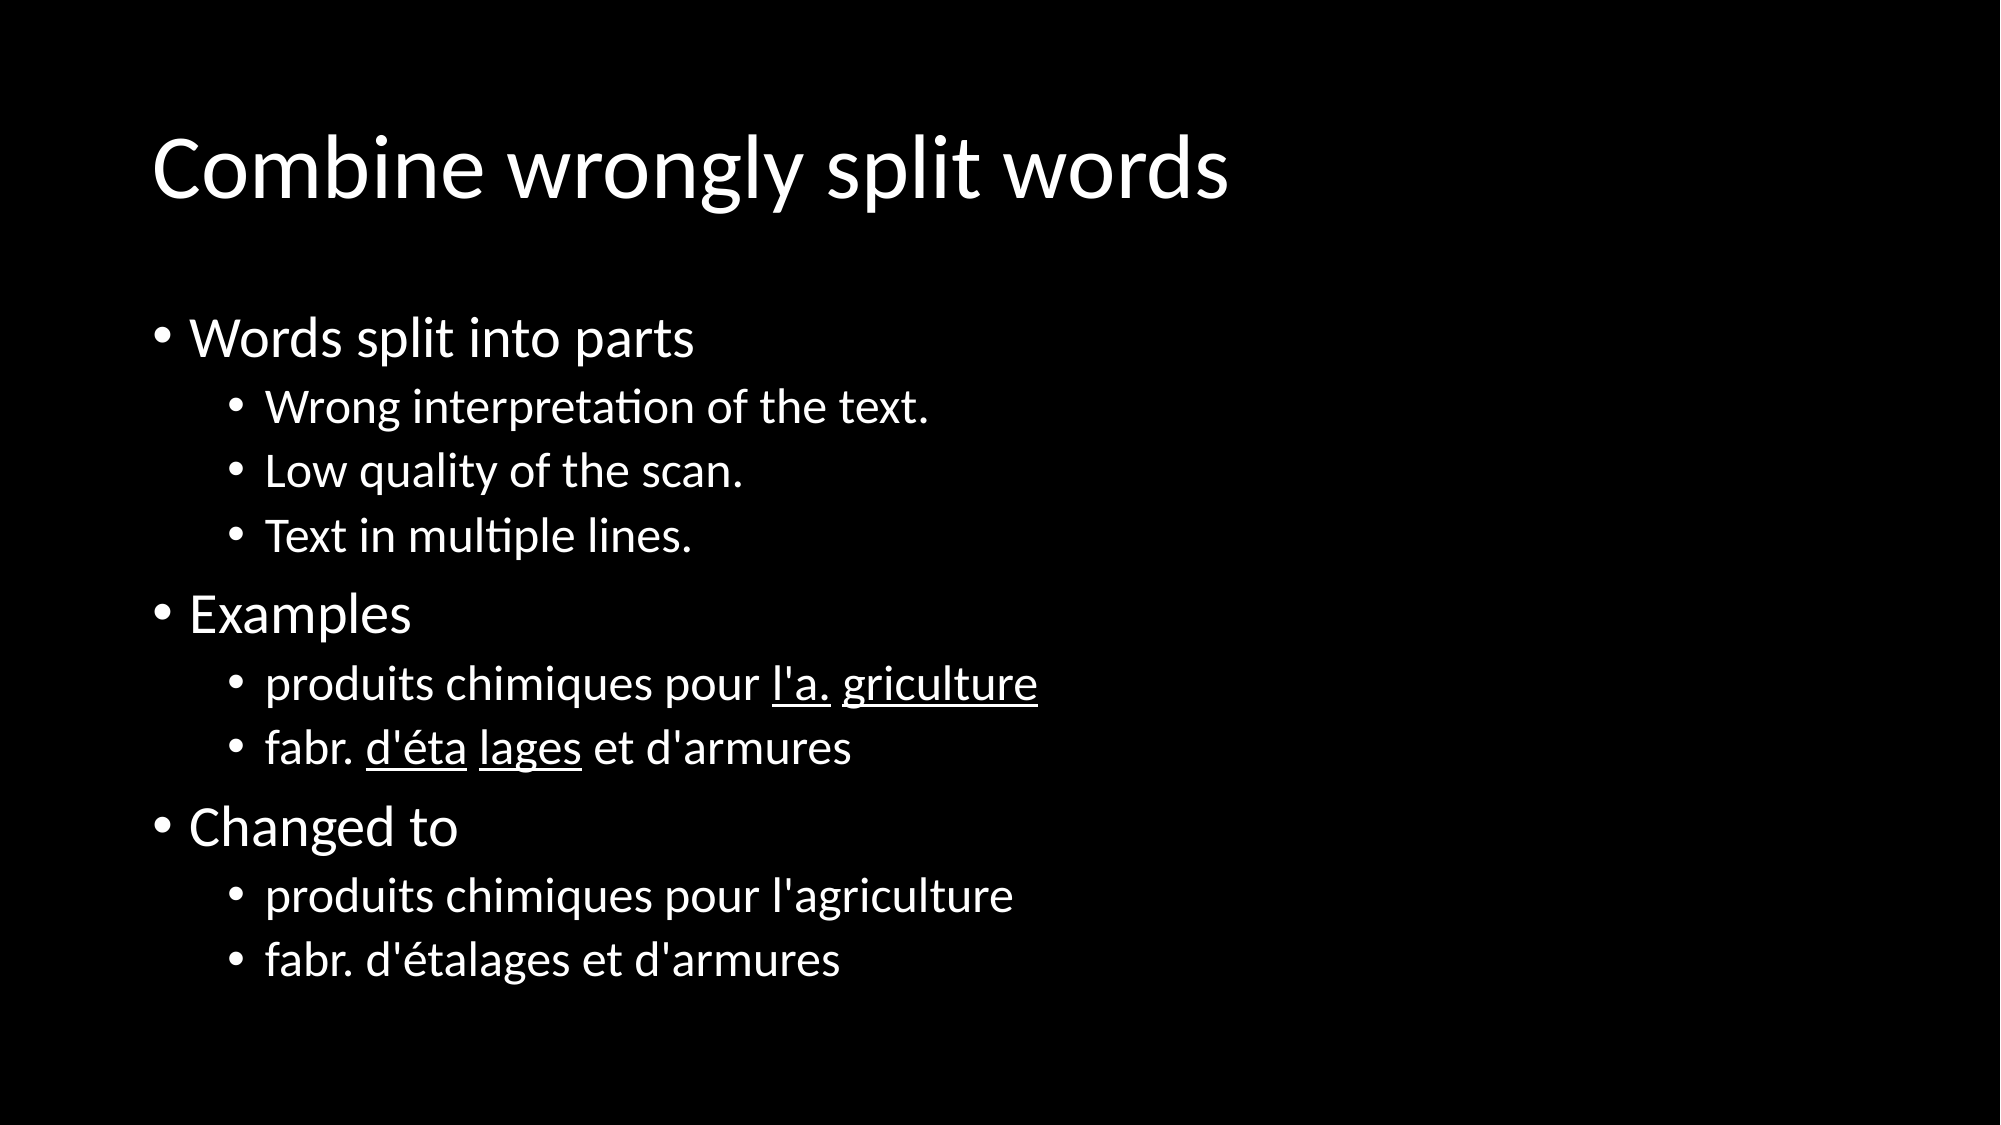

# Combine wrongly split words
Words split into parts
Wrong interpretation of the text.
Low quality of the scan.
Text in multiple lines.
Examples
produits chimiques pour l'a. griculture
fabr. d'éta lages et d'armures
Changed to
produits chimiques pour l'agriculture
fabr. d'étalages et d'armures